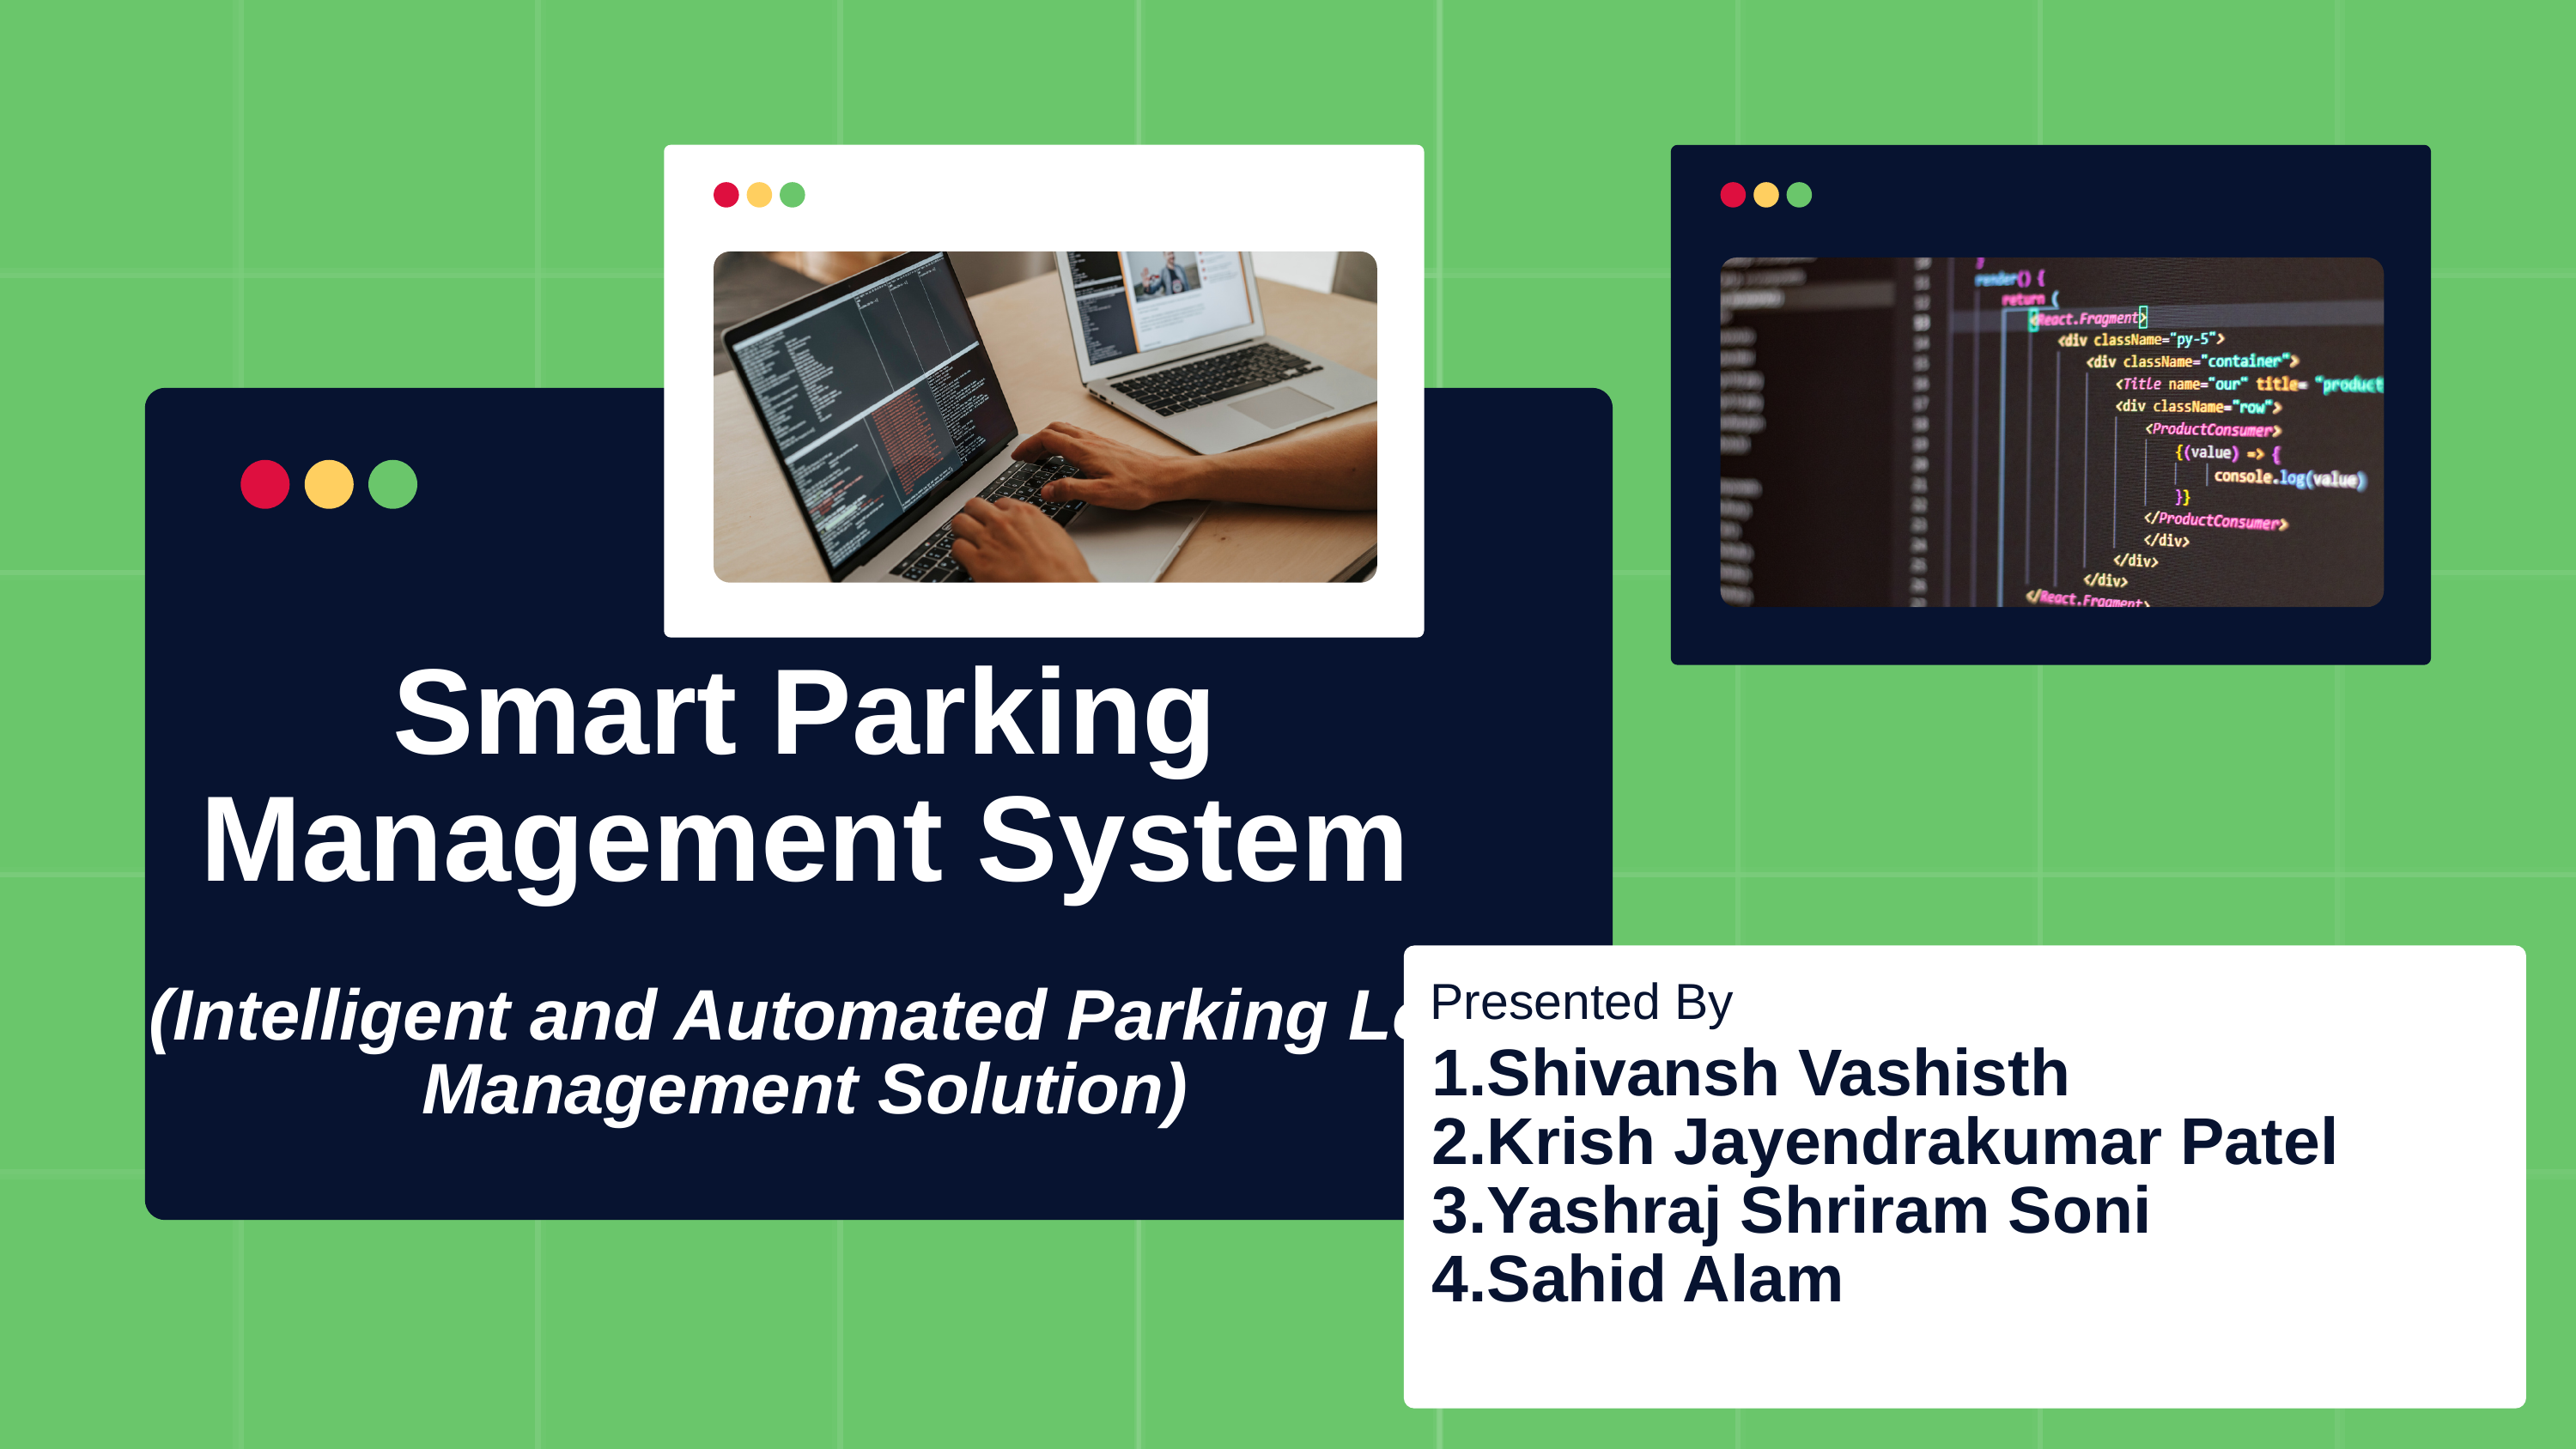

Smart Parking Management System

(Intelligent and Automated Parking Lot Management Solution)

Presented By
1.Shivansh Vashisth
2.Krish Jayendrakumar Patel
3.Yashraj Shriram Soni
4.Sahid Alam